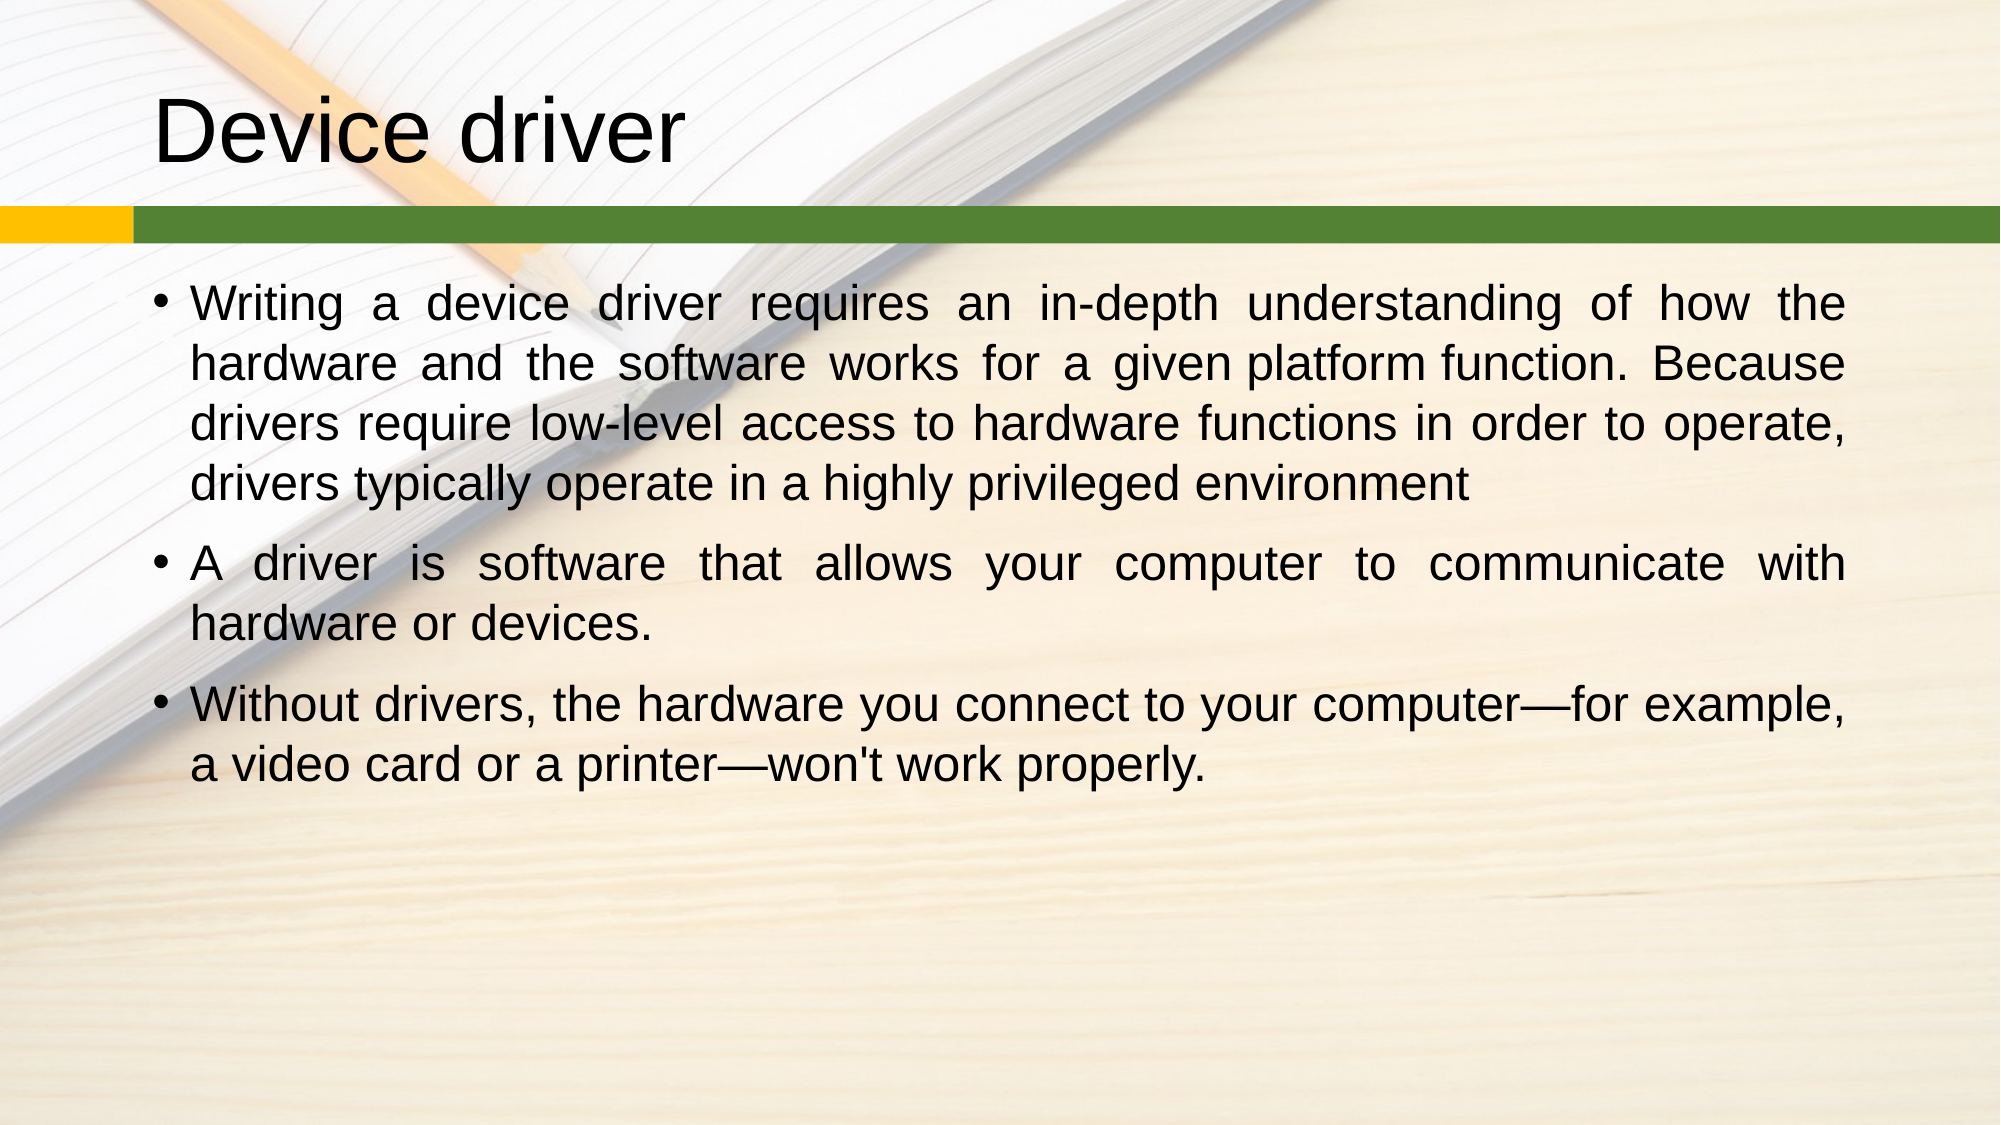

# Device driver
Writing a device driver requires an in-depth understanding of how the hardware and the software works for a given platform function. Because drivers require low-level access to hardware functions in order to operate, drivers typically operate in a highly privileged environment
A driver is software that allows your computer to communicate with hardware or devices.
Without drivers, the hardware you connect to your computer—for example, a video card or a printer—won't work properly.